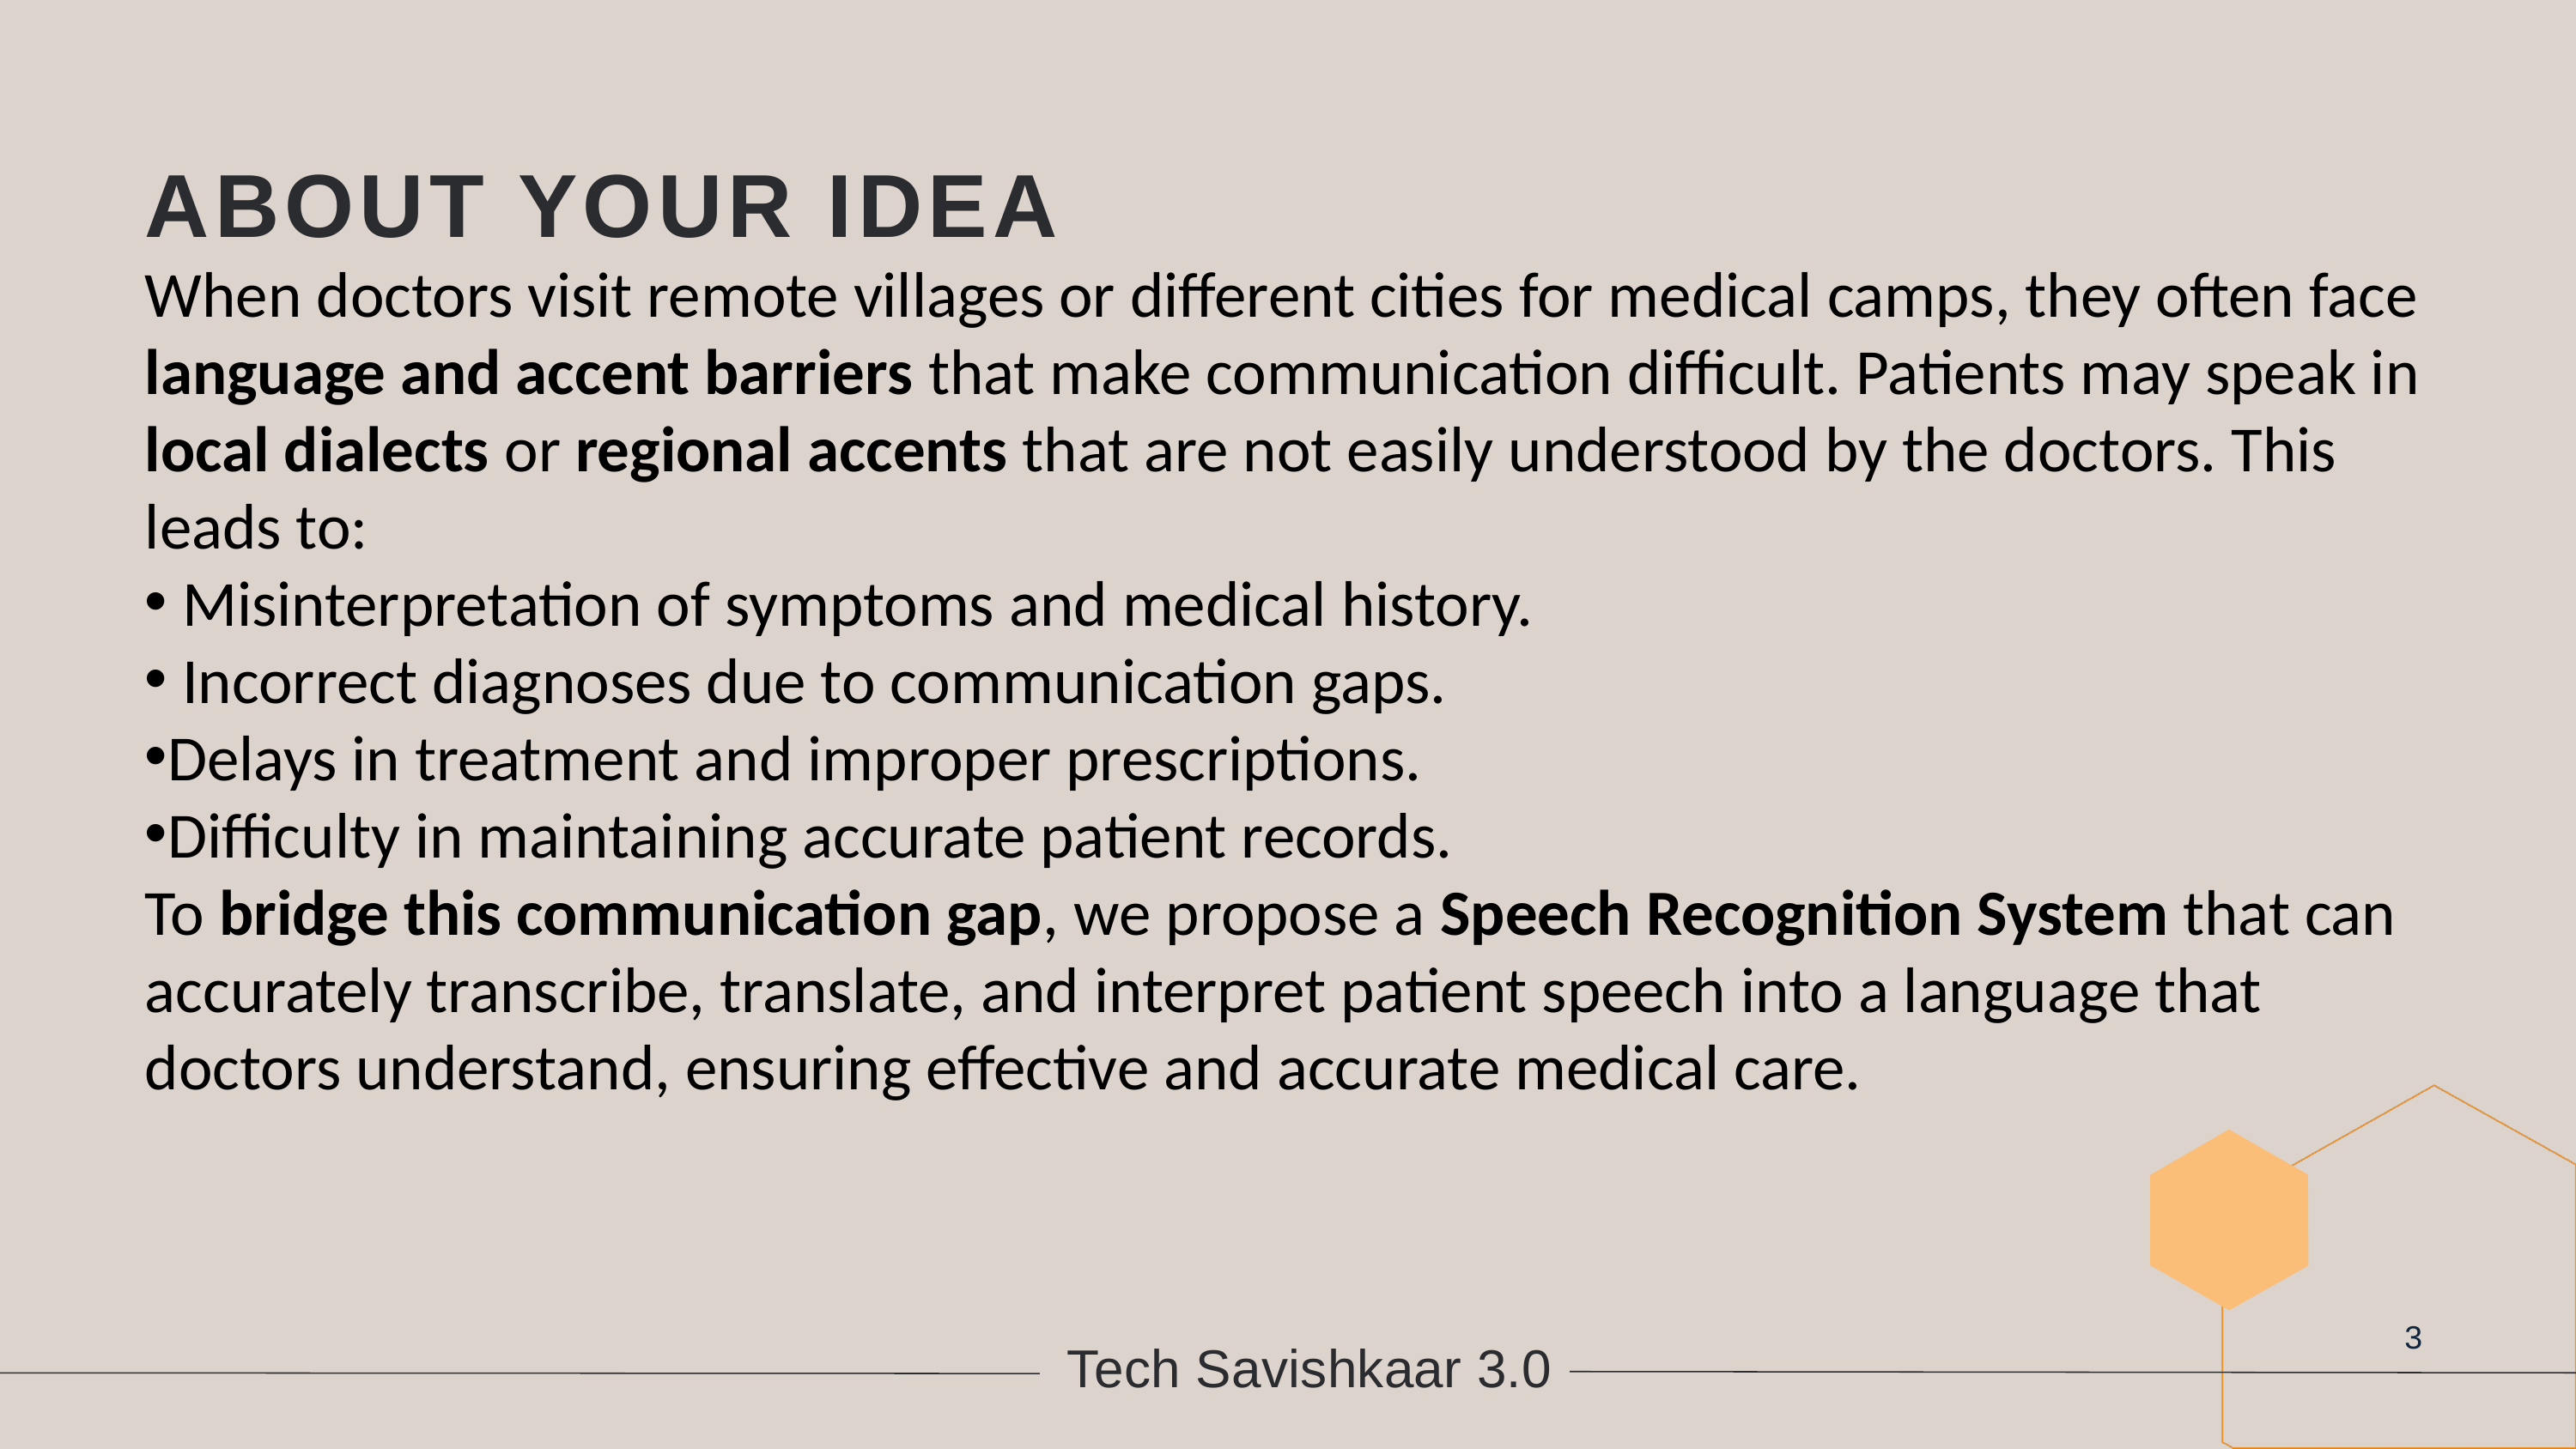

ABOUT YOUR IDEA
When doctors visit remote villages or different cities for medical camps, they often face language and accent barriers that make communication difficult. Patients may speak in local dialects or regional accents that are not easily understood by the doctors. This leads to:
 Misinterpretation of symptoms and medical history.
 Incorrect diagnoses due to communication gaps.
Delays in treatment and improper prescriptions.
Difficulty in maintaining accurate patient records.
To bridge this communication gap, we propose a Speech Recognition System that can accurately transcribe, translate, and interpret patient speech into a language that doctors understand, ensuring effective and accurate medical care.

3
Tech Savishkaar 3.0